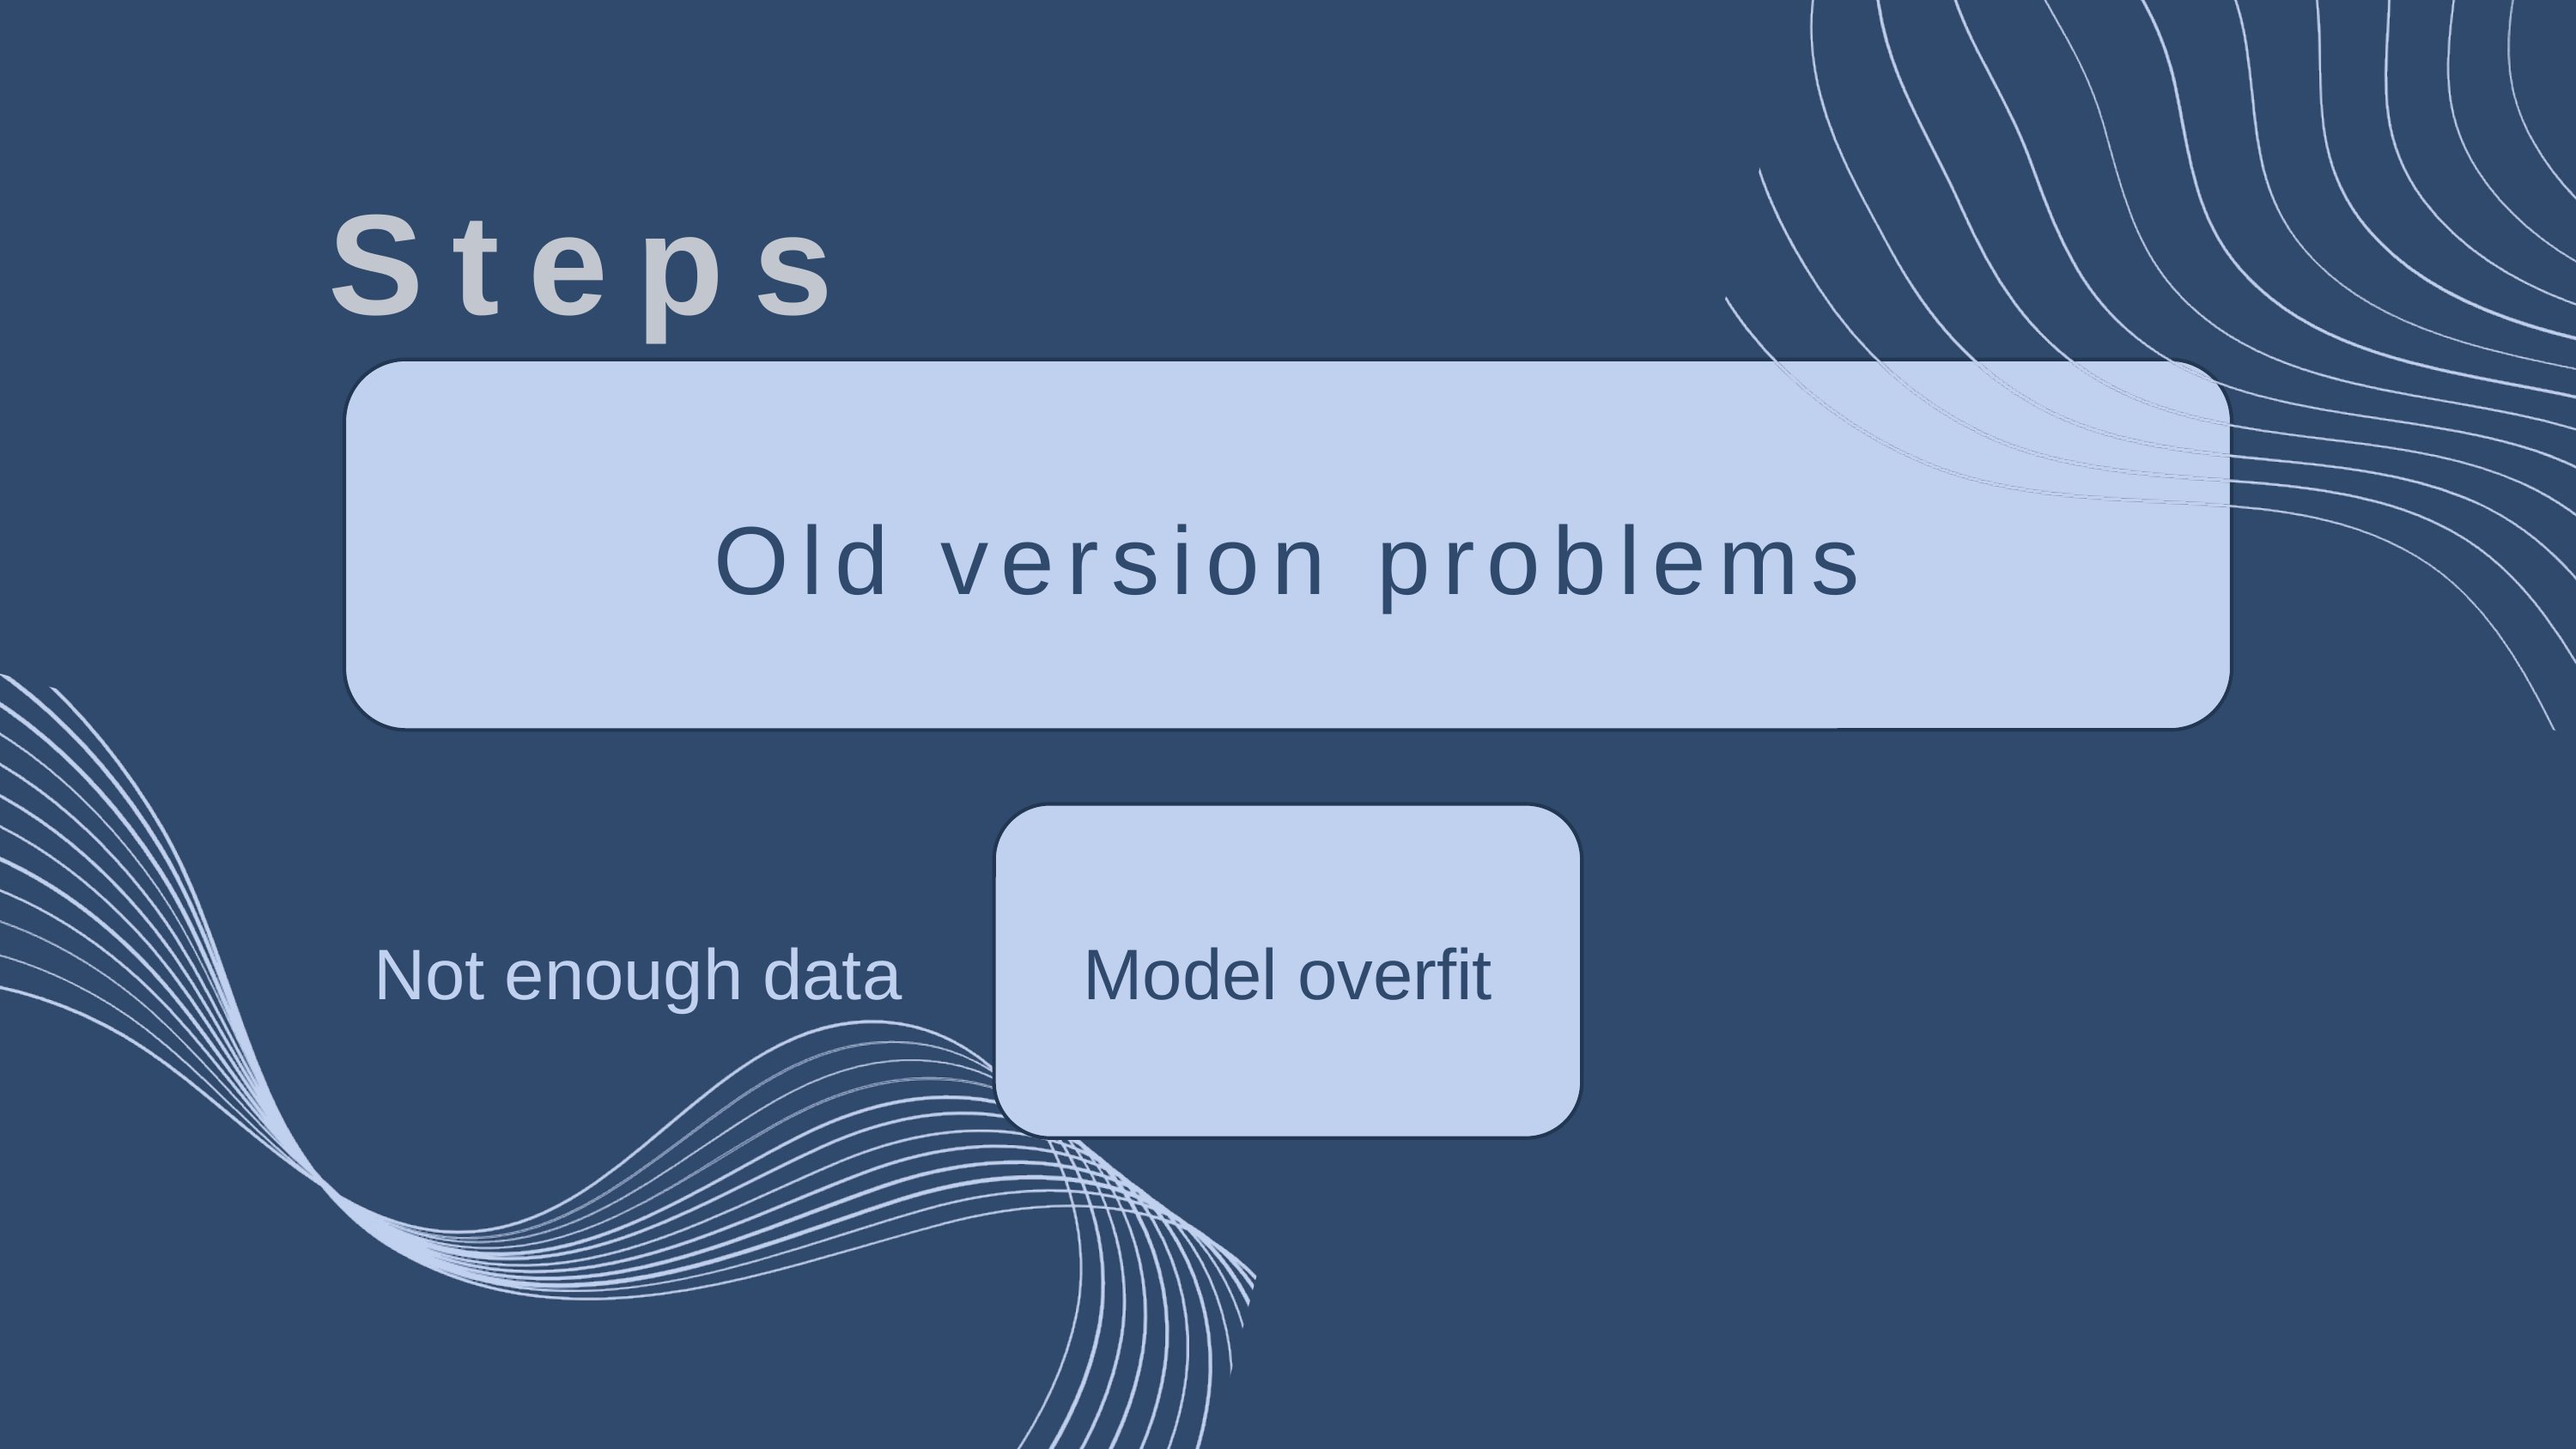

Steps

Old version problems

Not enough data
Model overfit